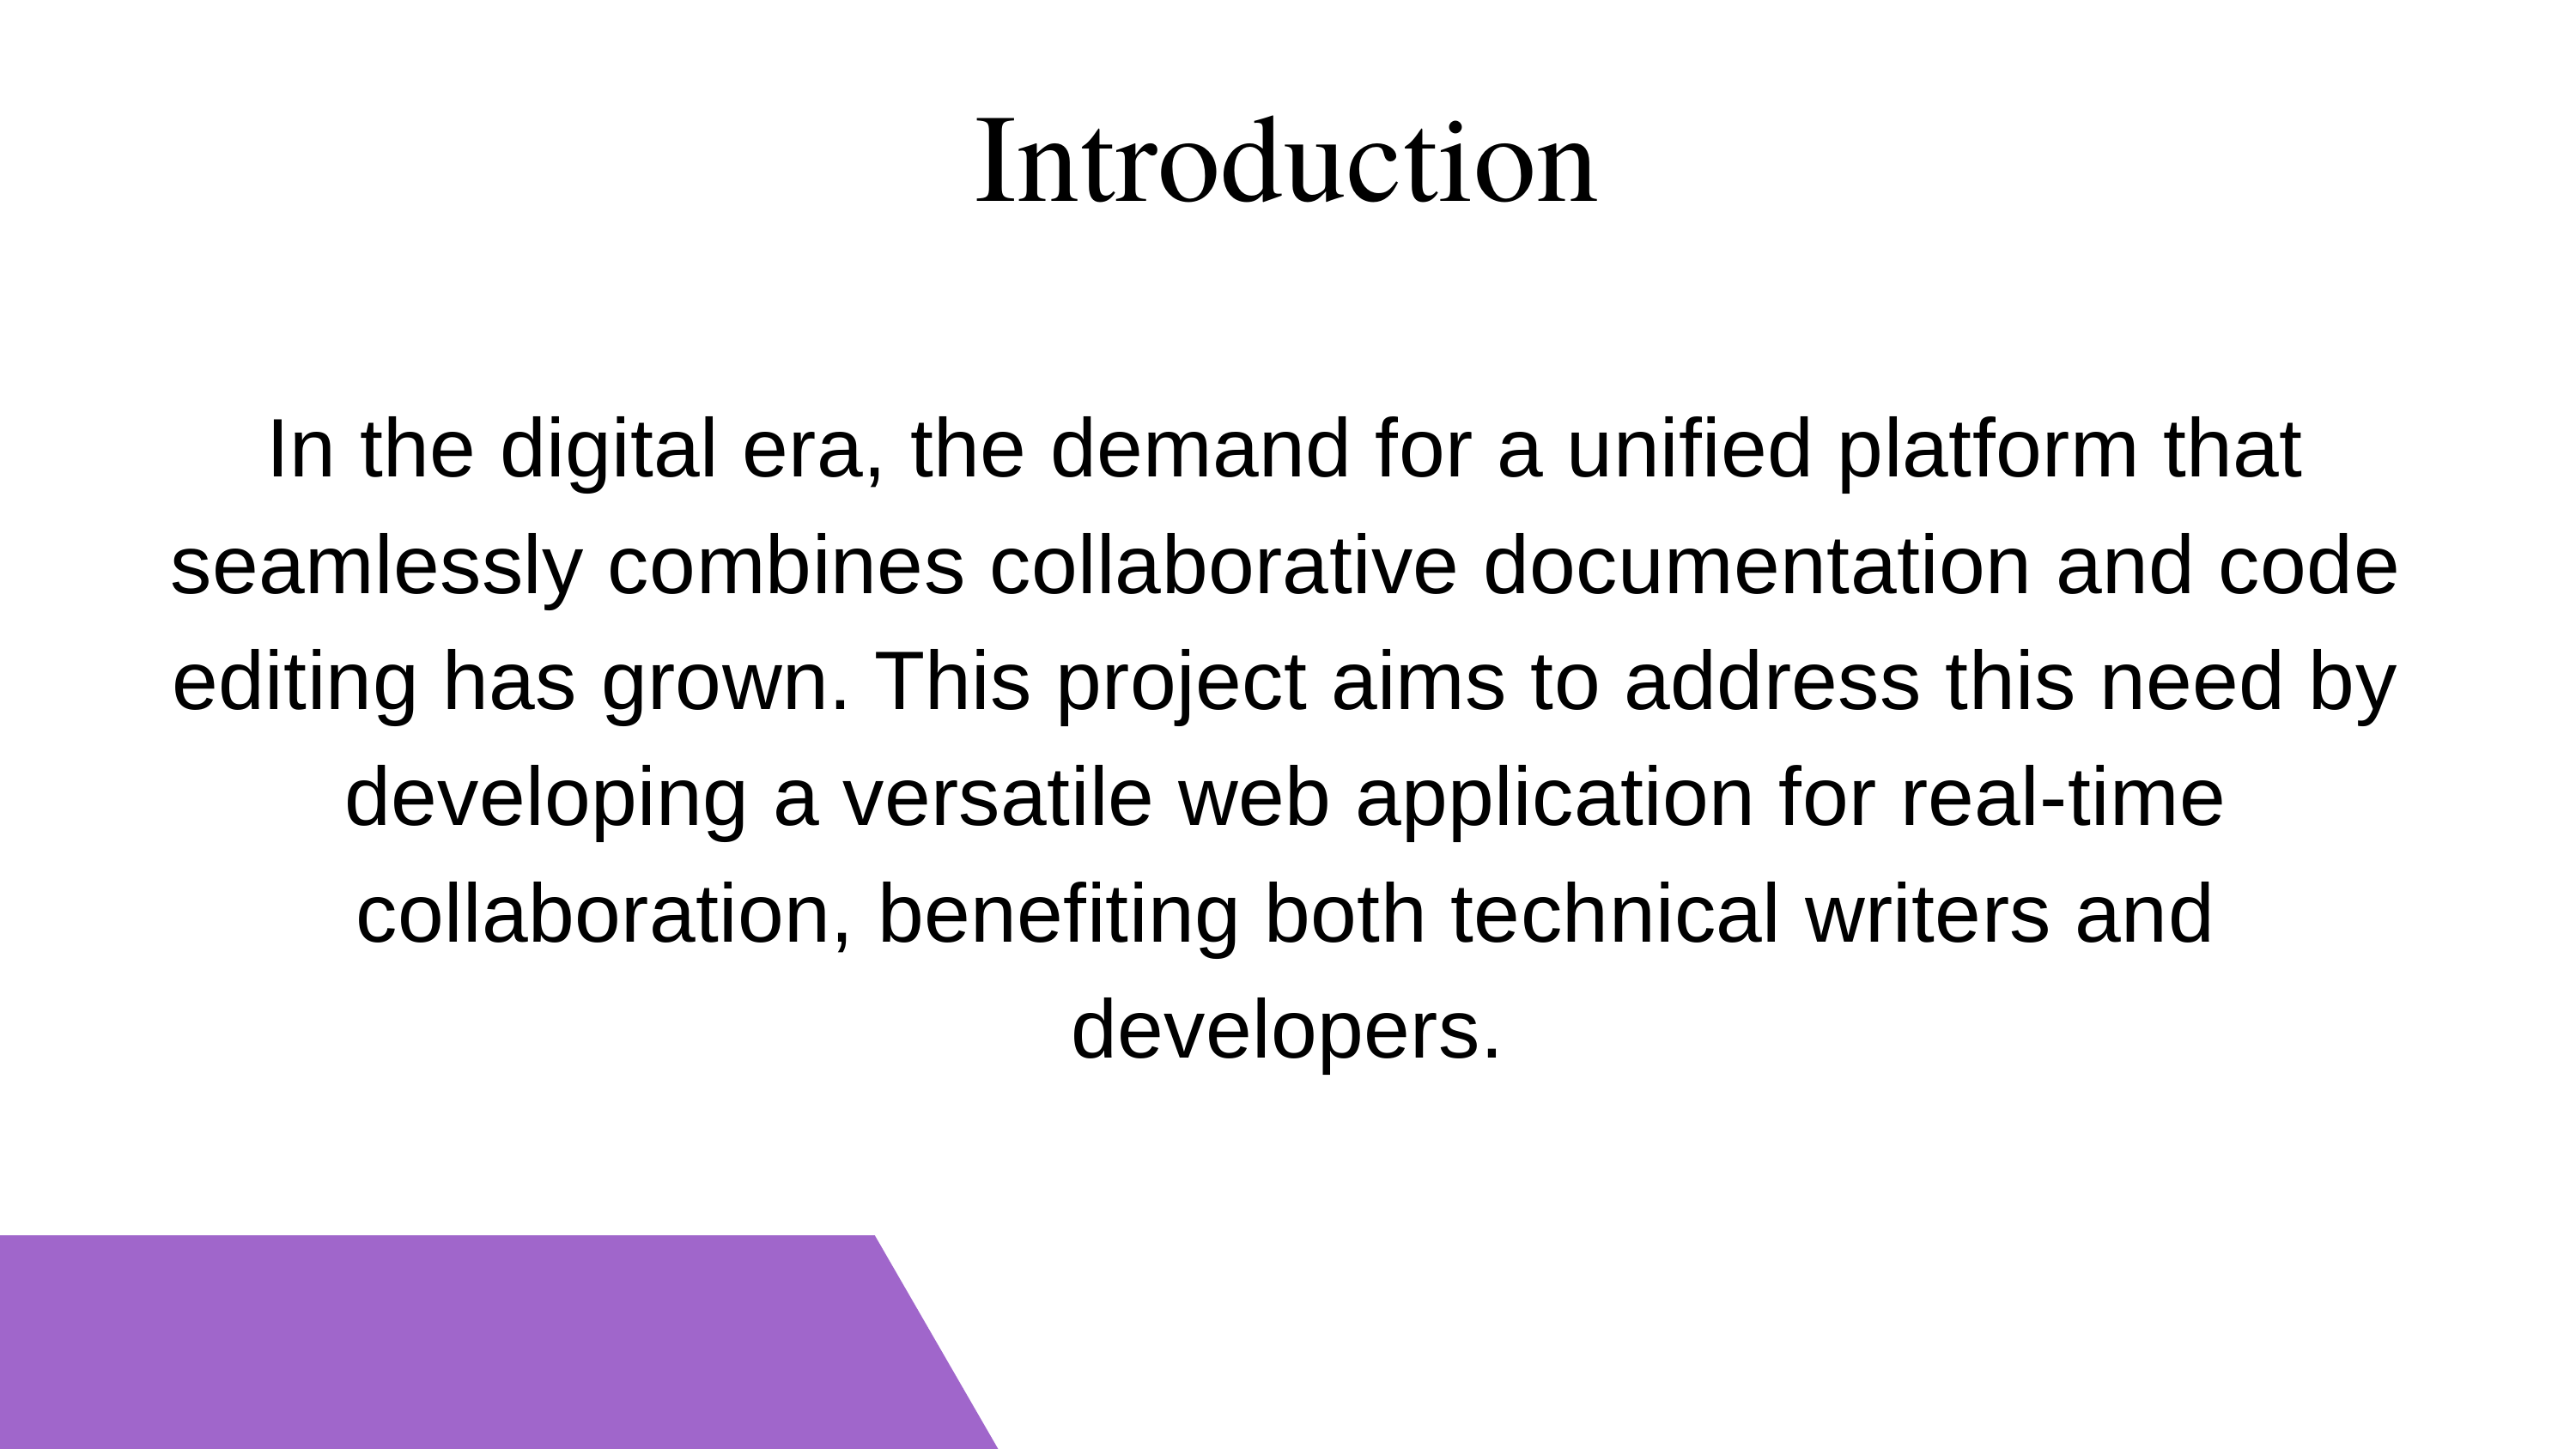

Introduction
In the digital era, the demand for a unified platform that seamlessly combines collaborative documentation and code editing has grown. This project aims to address this need by developing a versatile web application for real-time collaboration, benefiting both technical writers and developers.